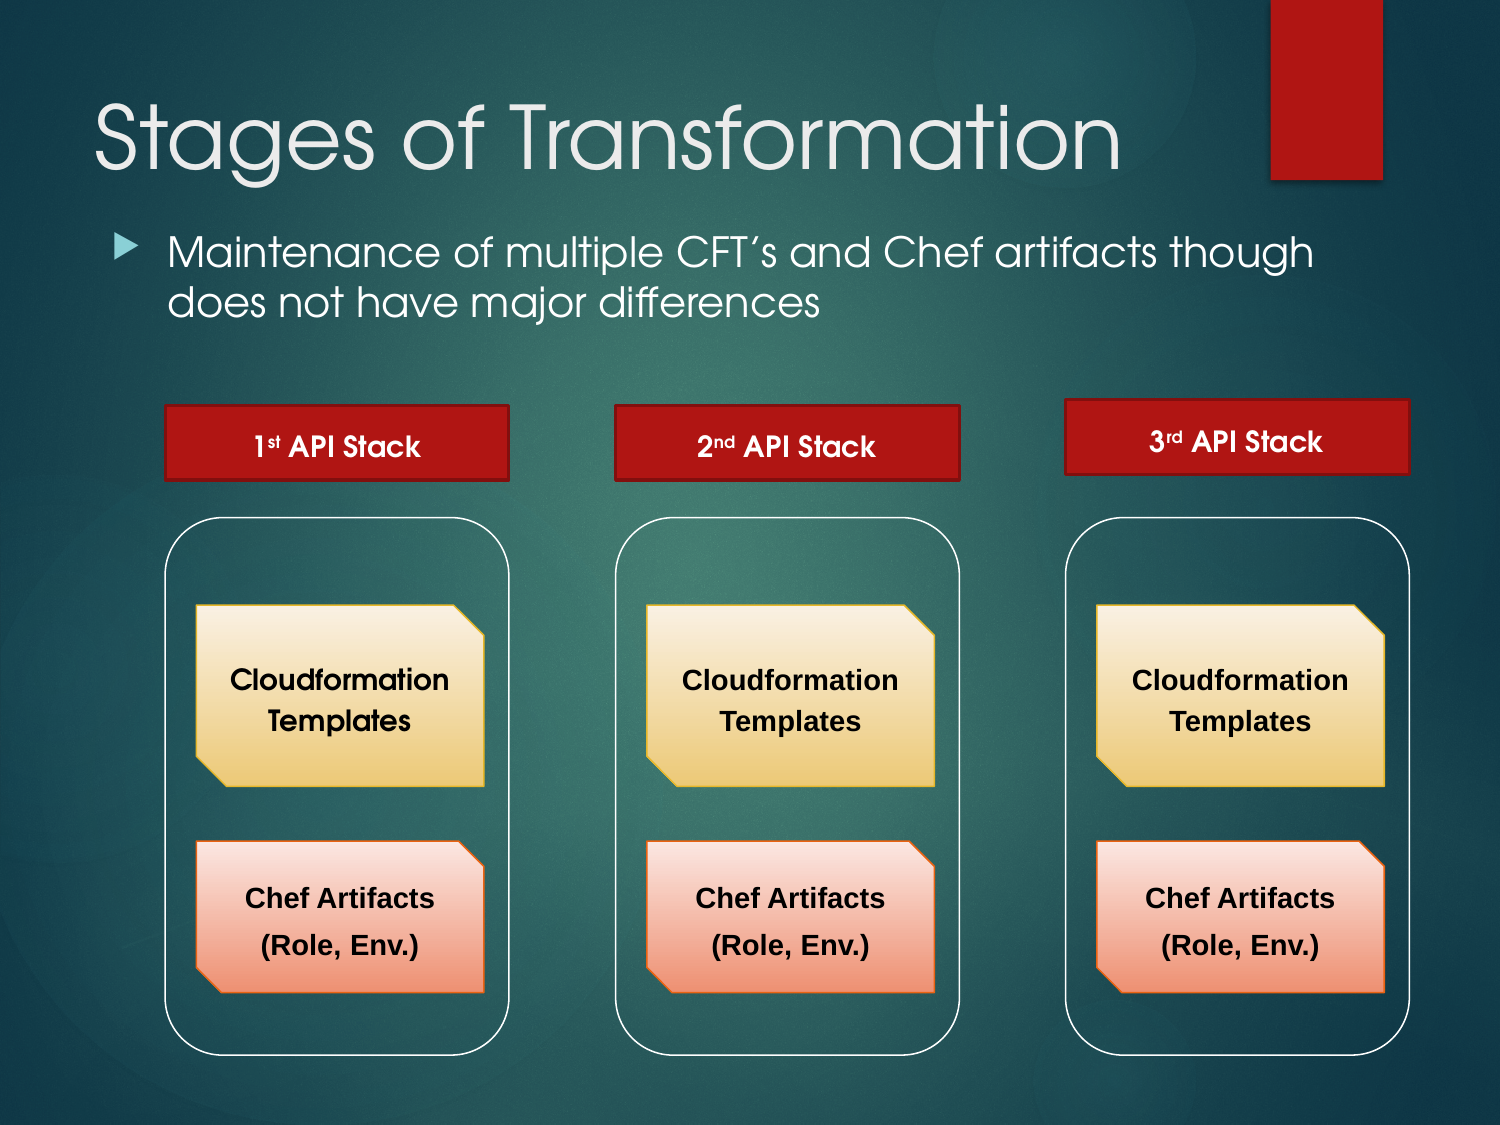

# Stages of Transformation
Maintenance of multiple CFT’s and Chef artifacts though does not have major differences
3rd API Stack
1st API Stack
2nd API Stack

Cloudformation Templates
Chef Artifacts
(Role, Env.)

Cloudformation Templates
Chef Artifacts
(Role, Env.)

Cloudformation Templates
Chef Artifacts
(Role, Env.)